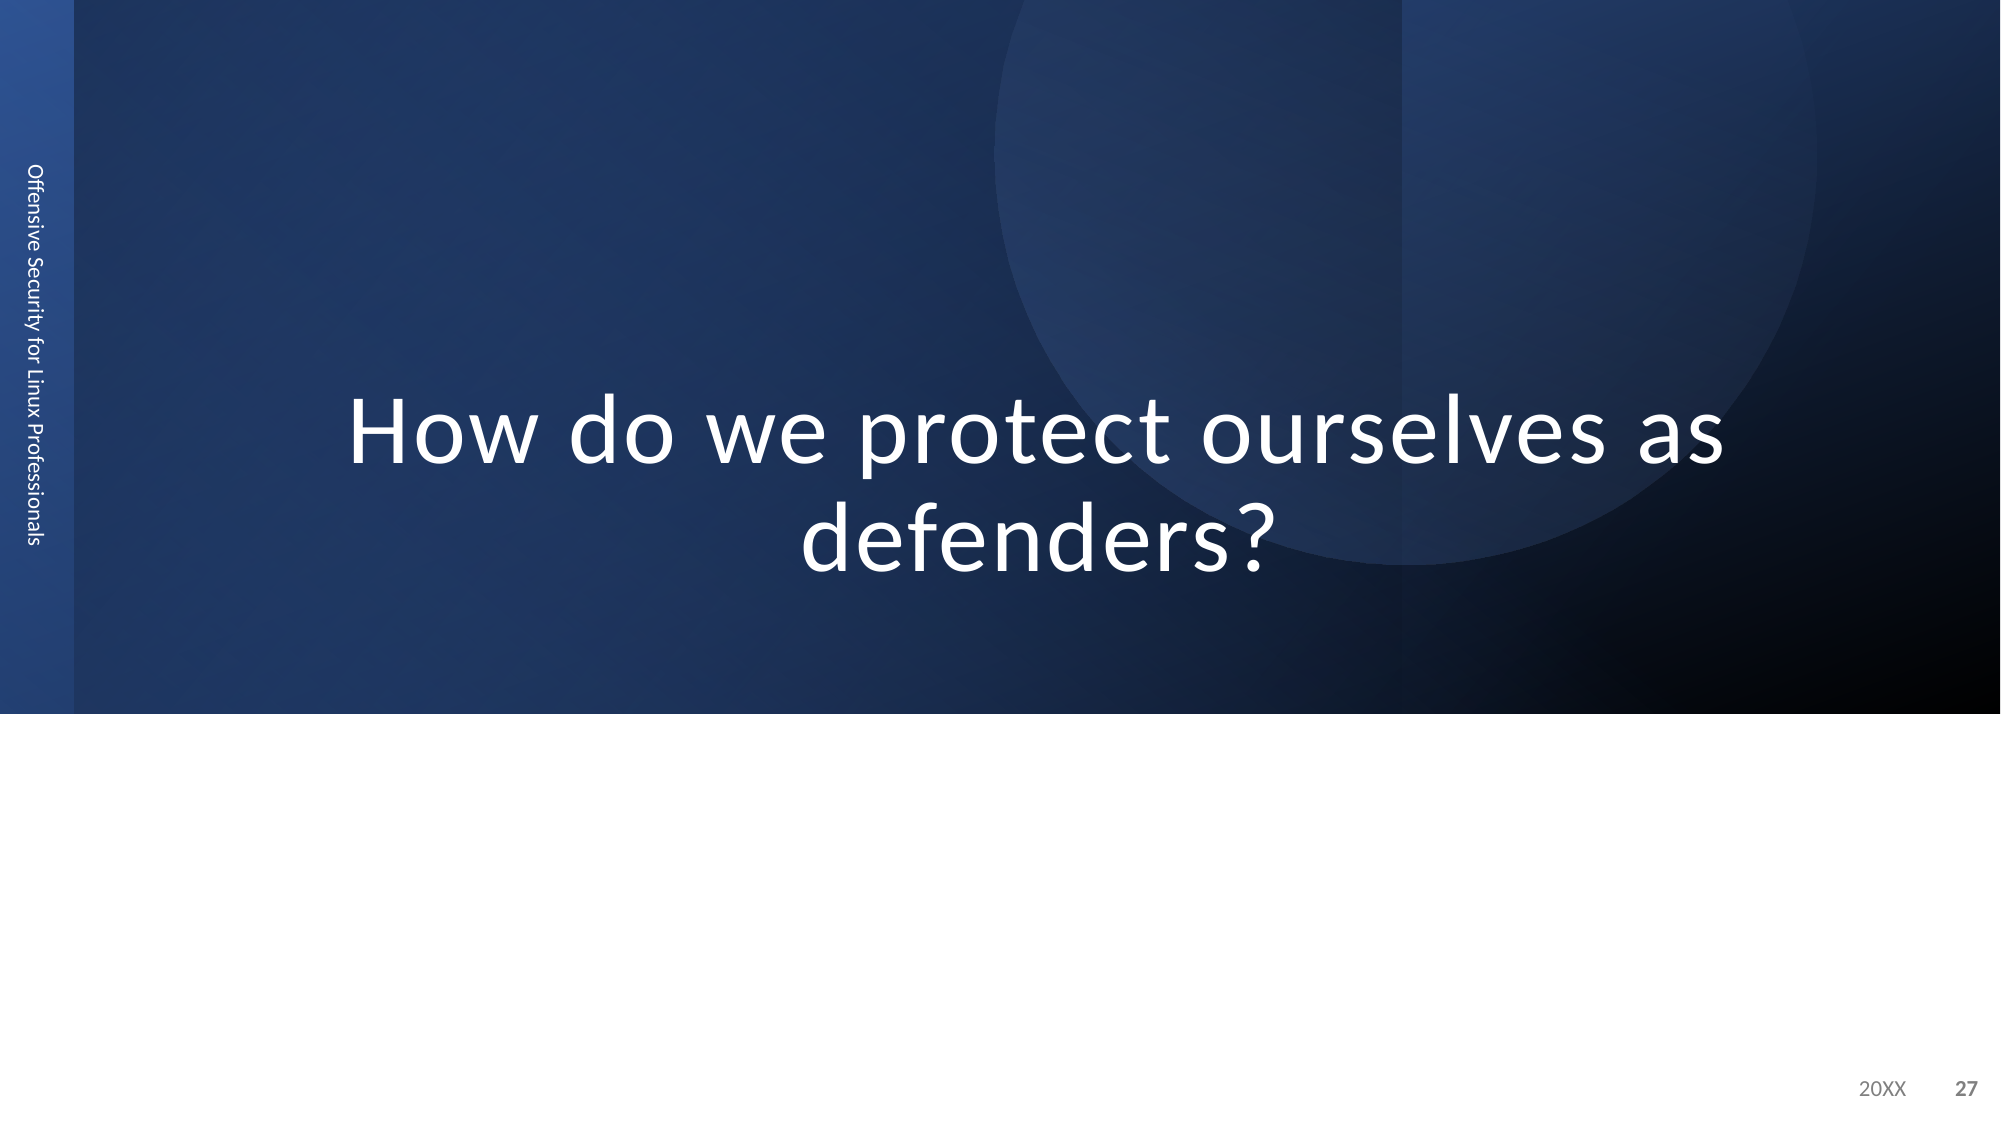

# How do we protect ourselves as defenders?
Offensive Security for Linux Professionals
20XX
27